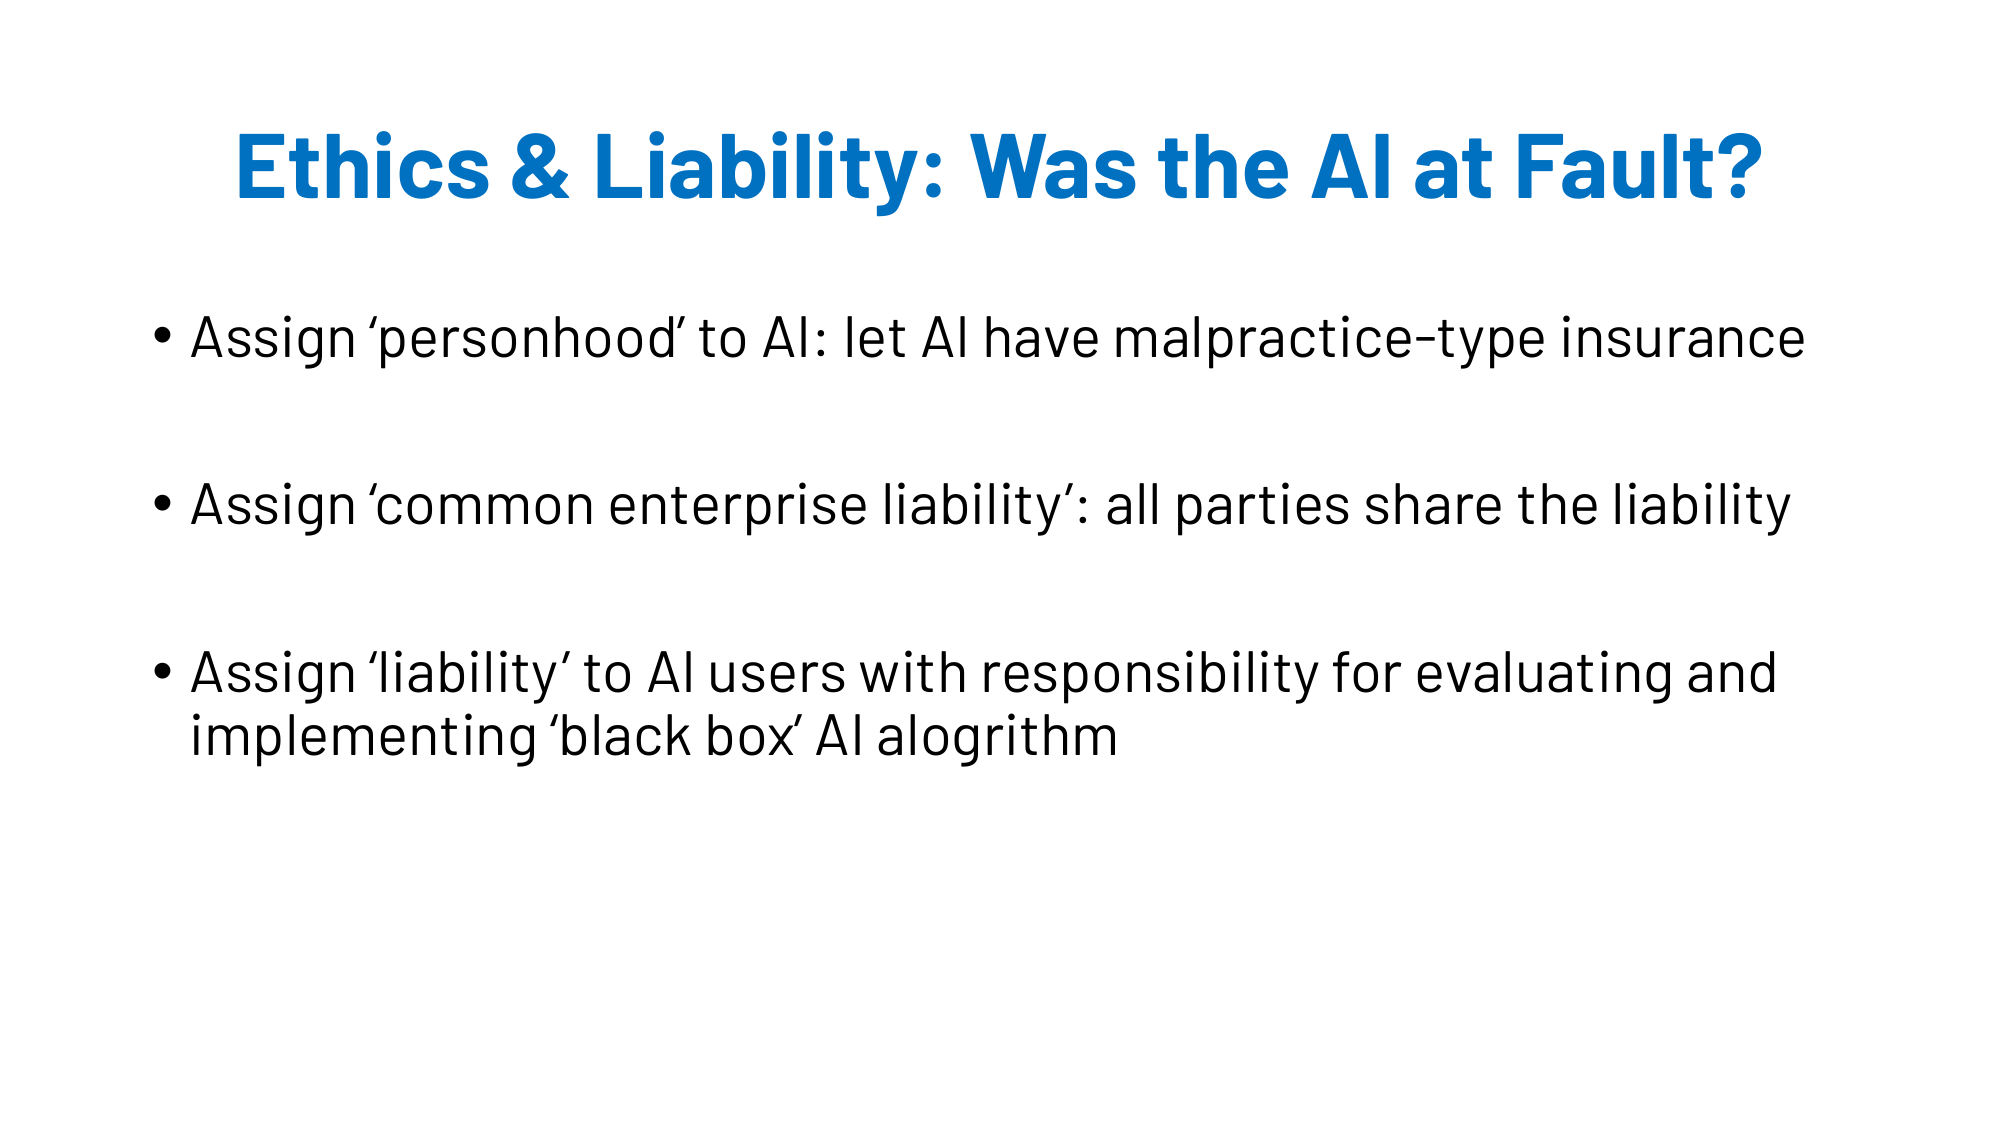

# Ethics & Liability: Was the AI at Fault?
Assign ‘personhood’ to AI: let AI have malpractice-type insurance

Assign ‘common enterprise liability’: all parties share the liability

Assign ‘liability’ to AI users with responsibility for evaluating and implementing ‘black box’ AI alogrithm